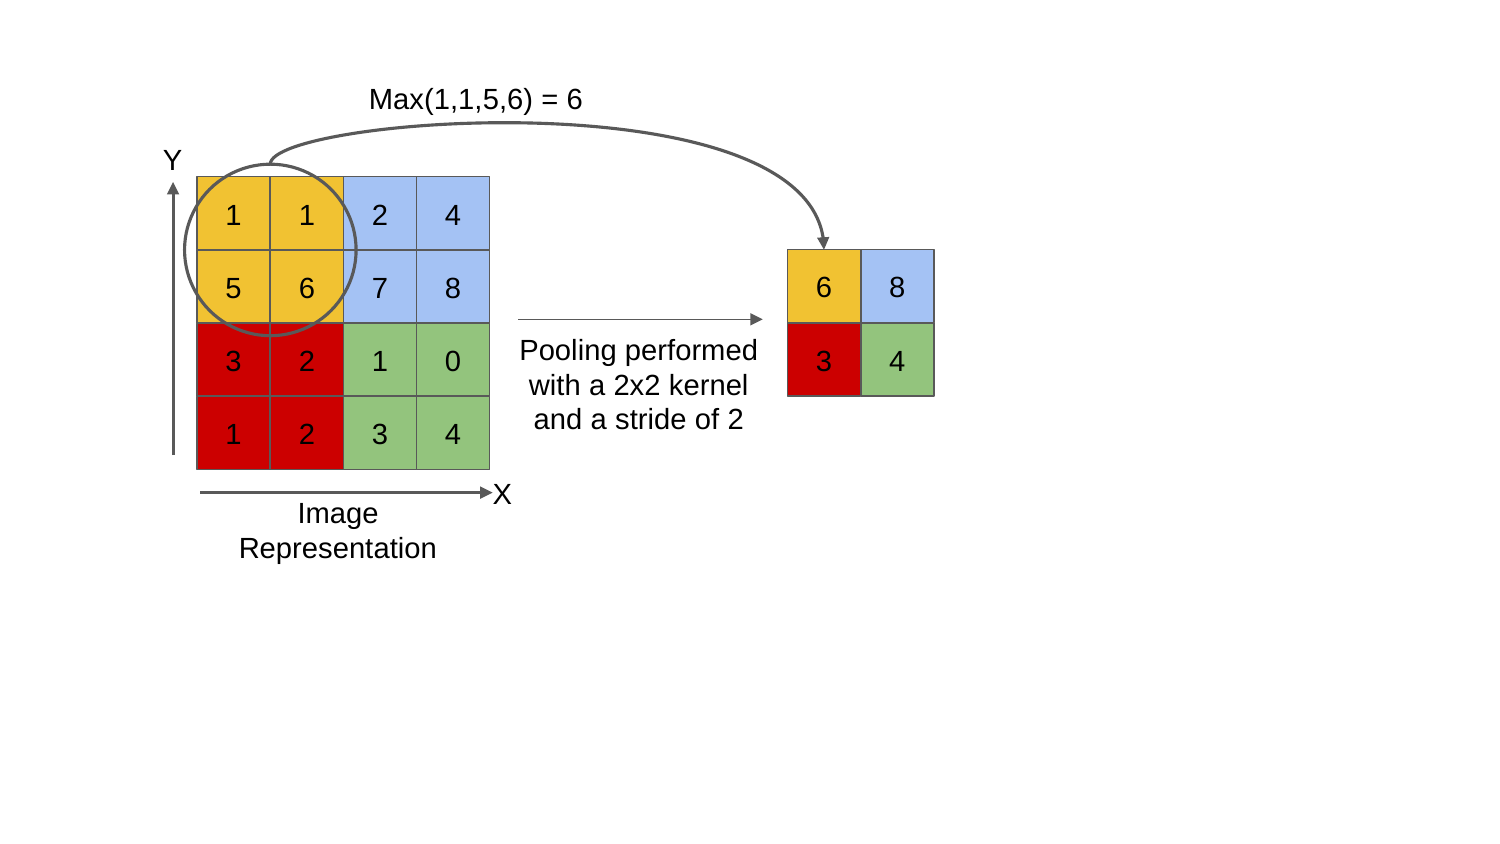

Max(1,1,5,6) = 6
Y

1
1
2
4
6
8
5
6
7
8
Pooling performed with a 2x2 kernel and a stride of 2
3
4
3
2
1
0
1
2
3
4
X
Image Representation